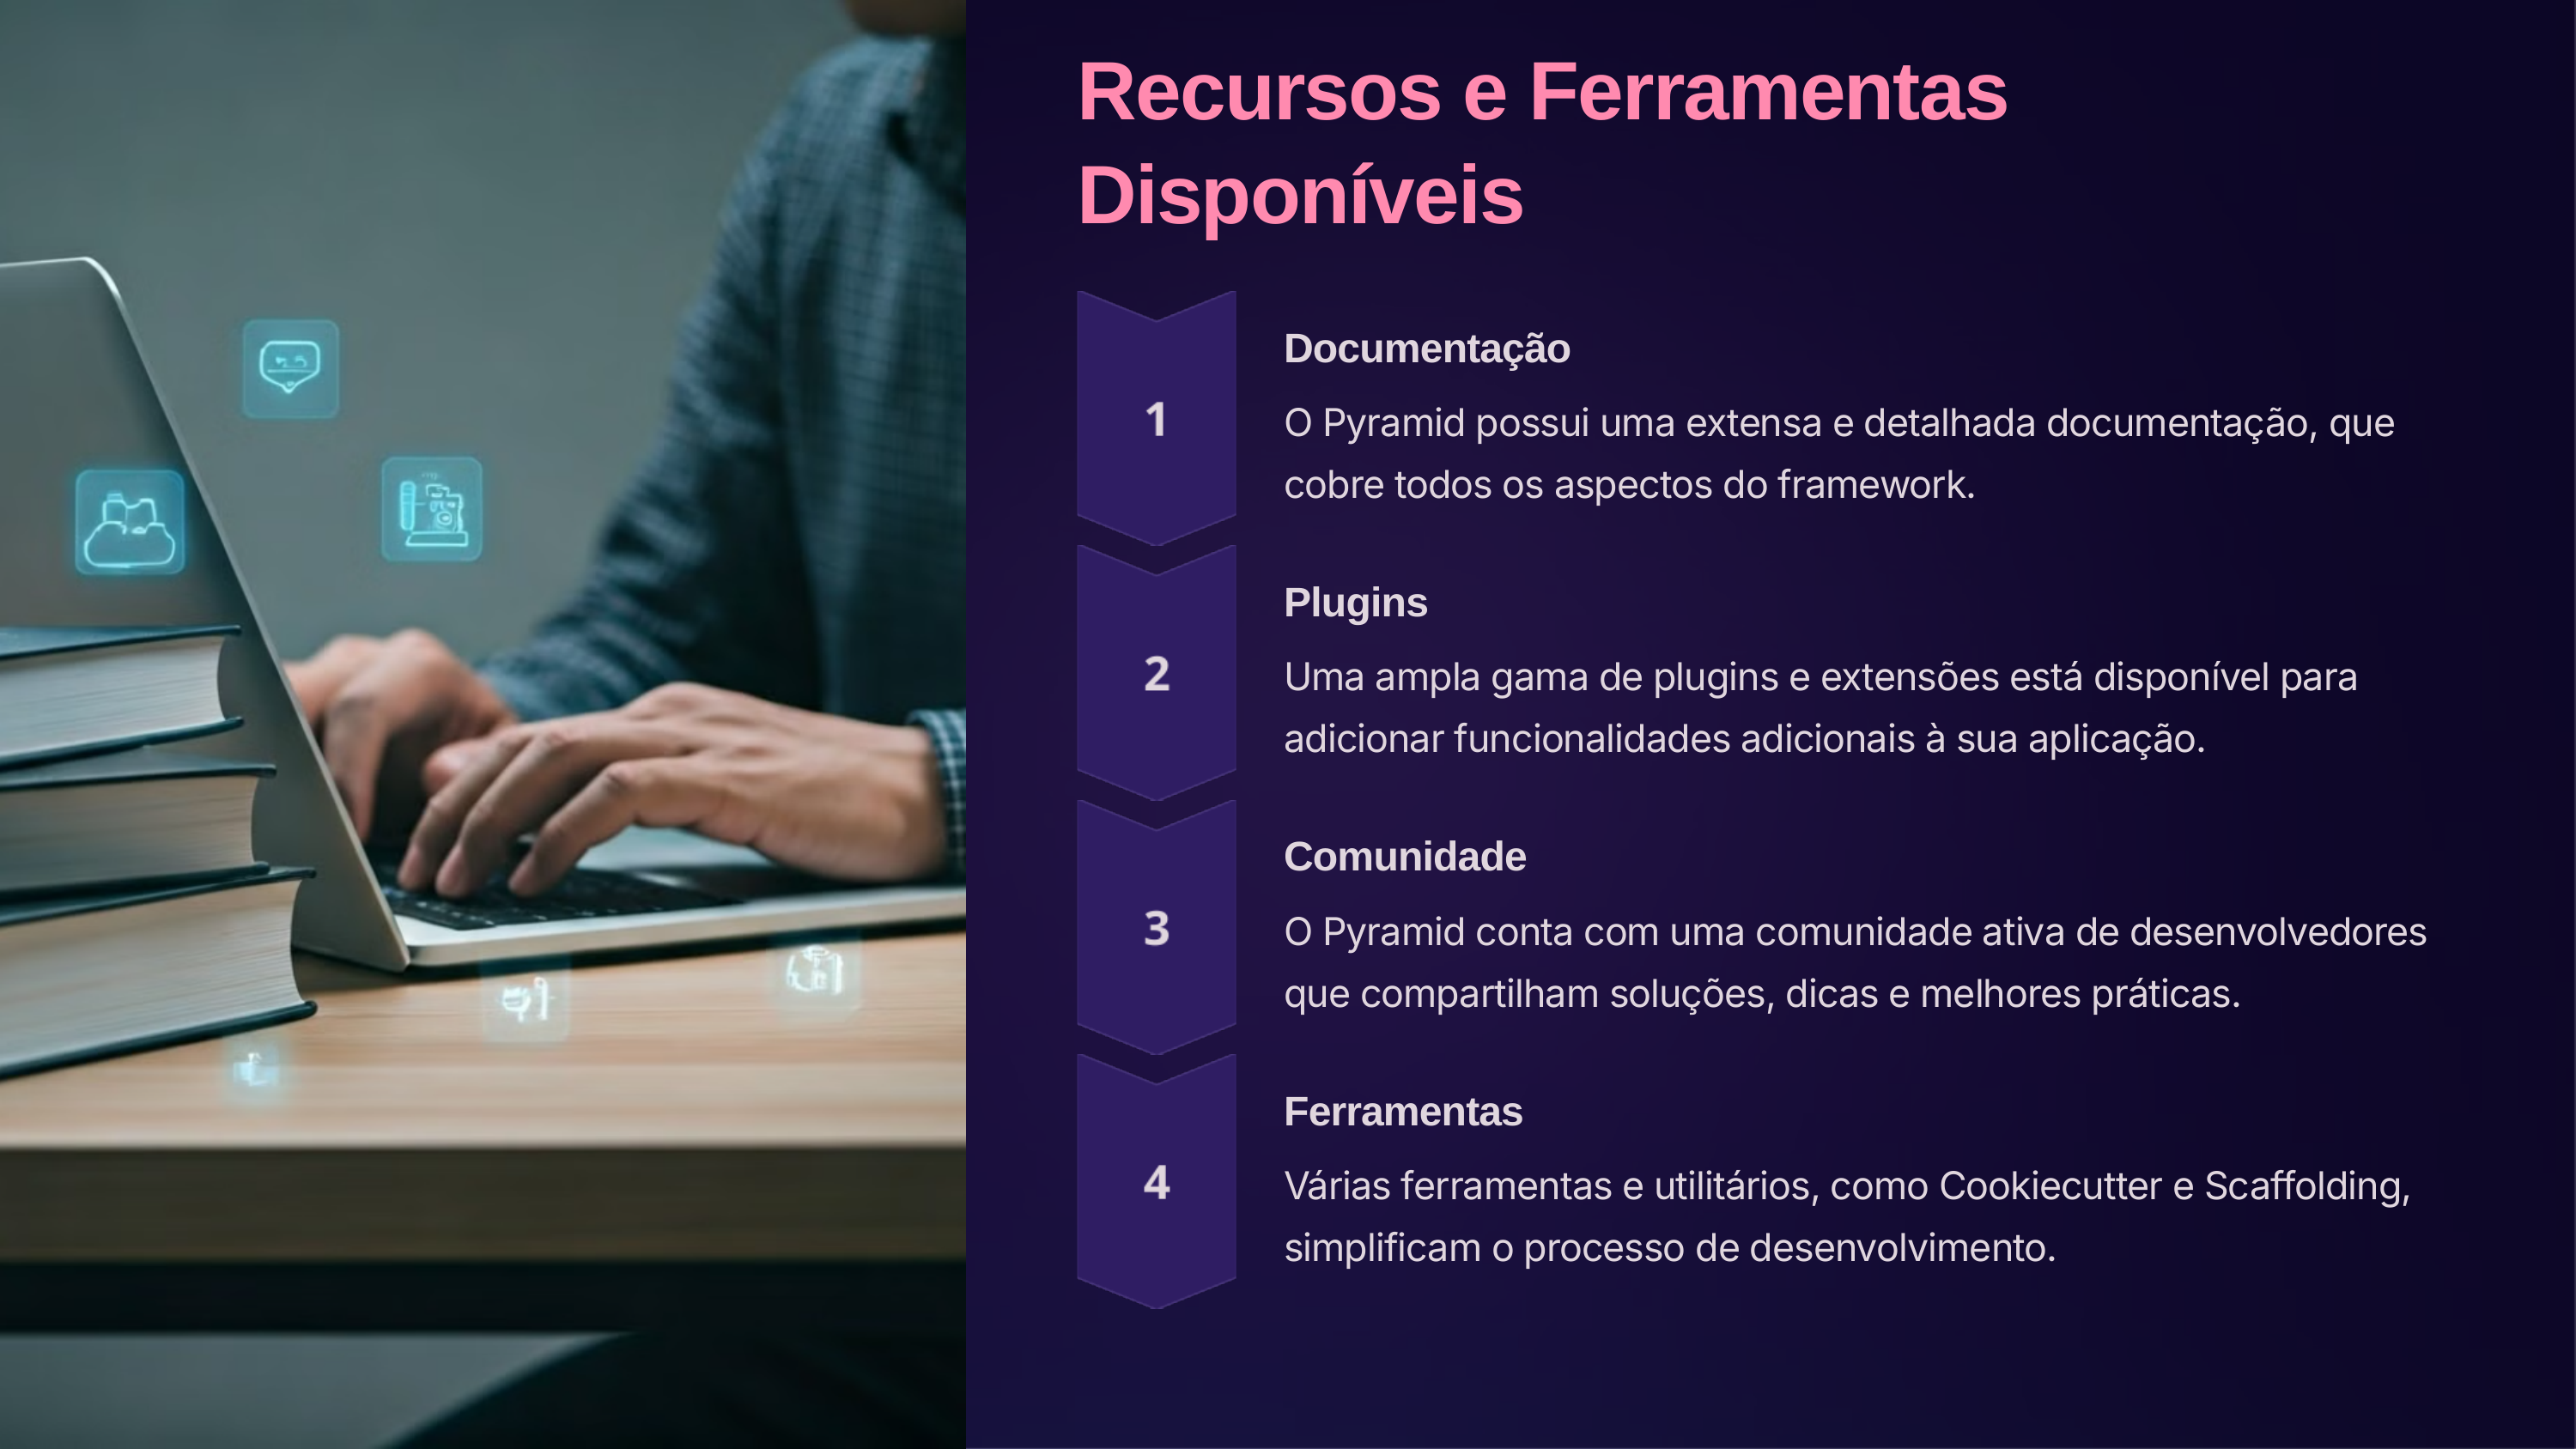

Recursos e Ferramentas Disponíveis

Documentação
O Pyramid possui uma extensa e detalhada documentação, que cobre todos os aspectos do framework.

Plugins
Uma ampla gama de plugins e extensões está disponível para adicionar funcionalidades adicionais à sua aplicação.

Comunidade
O Pyramid conta com uma comunidade ativa de desenvolvedores que compartilham soluções, dicas e melhores práticas.

Ferramentas
Várias ferramentas e utilitários, como Cookiecutter e Scaffolding, simplificam o processo de desenvolvimento.